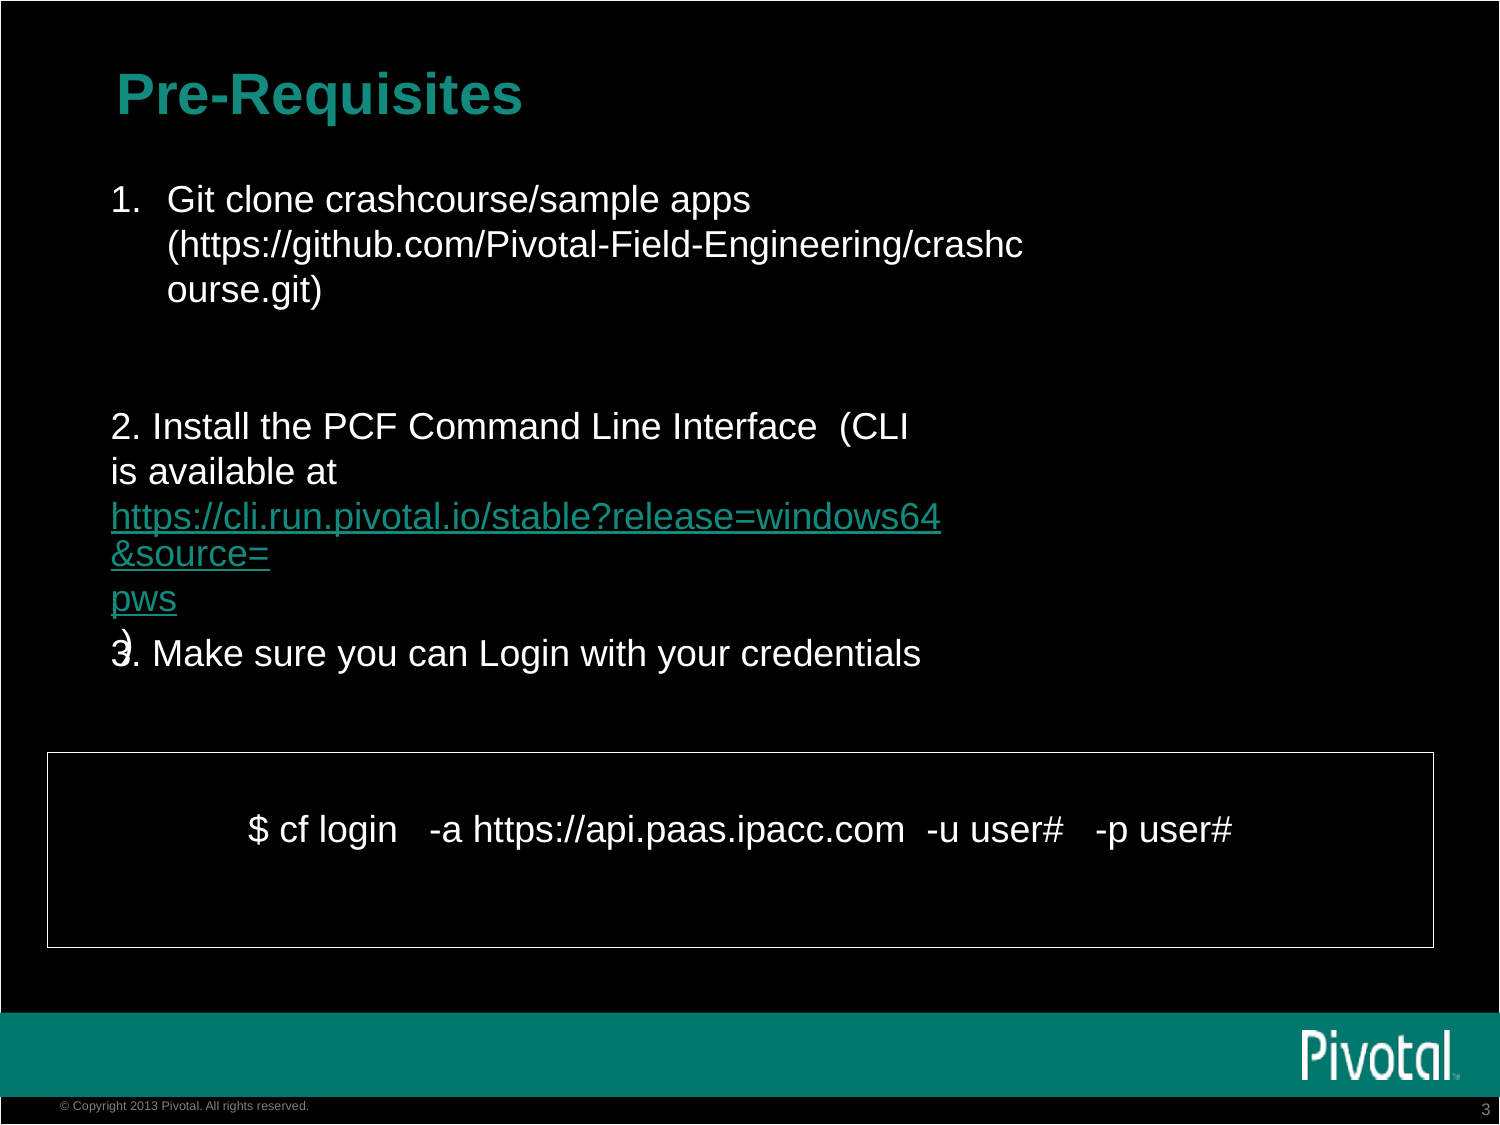

Pre-Requisites
Git clone crashcourse/sample apps
(https://github.com/Pivotal-Field-Engineering/crashcourse.git)
2. Install the PCF Command Line Interface  (CLI  is available at  https://cli.run.pivotal.io/stable?release=windows64&source=pws
 )
3. Make sure you can Login with your credentials

$ cf login   -a https://api.paas.ipacc.com  -u user#   -p user#